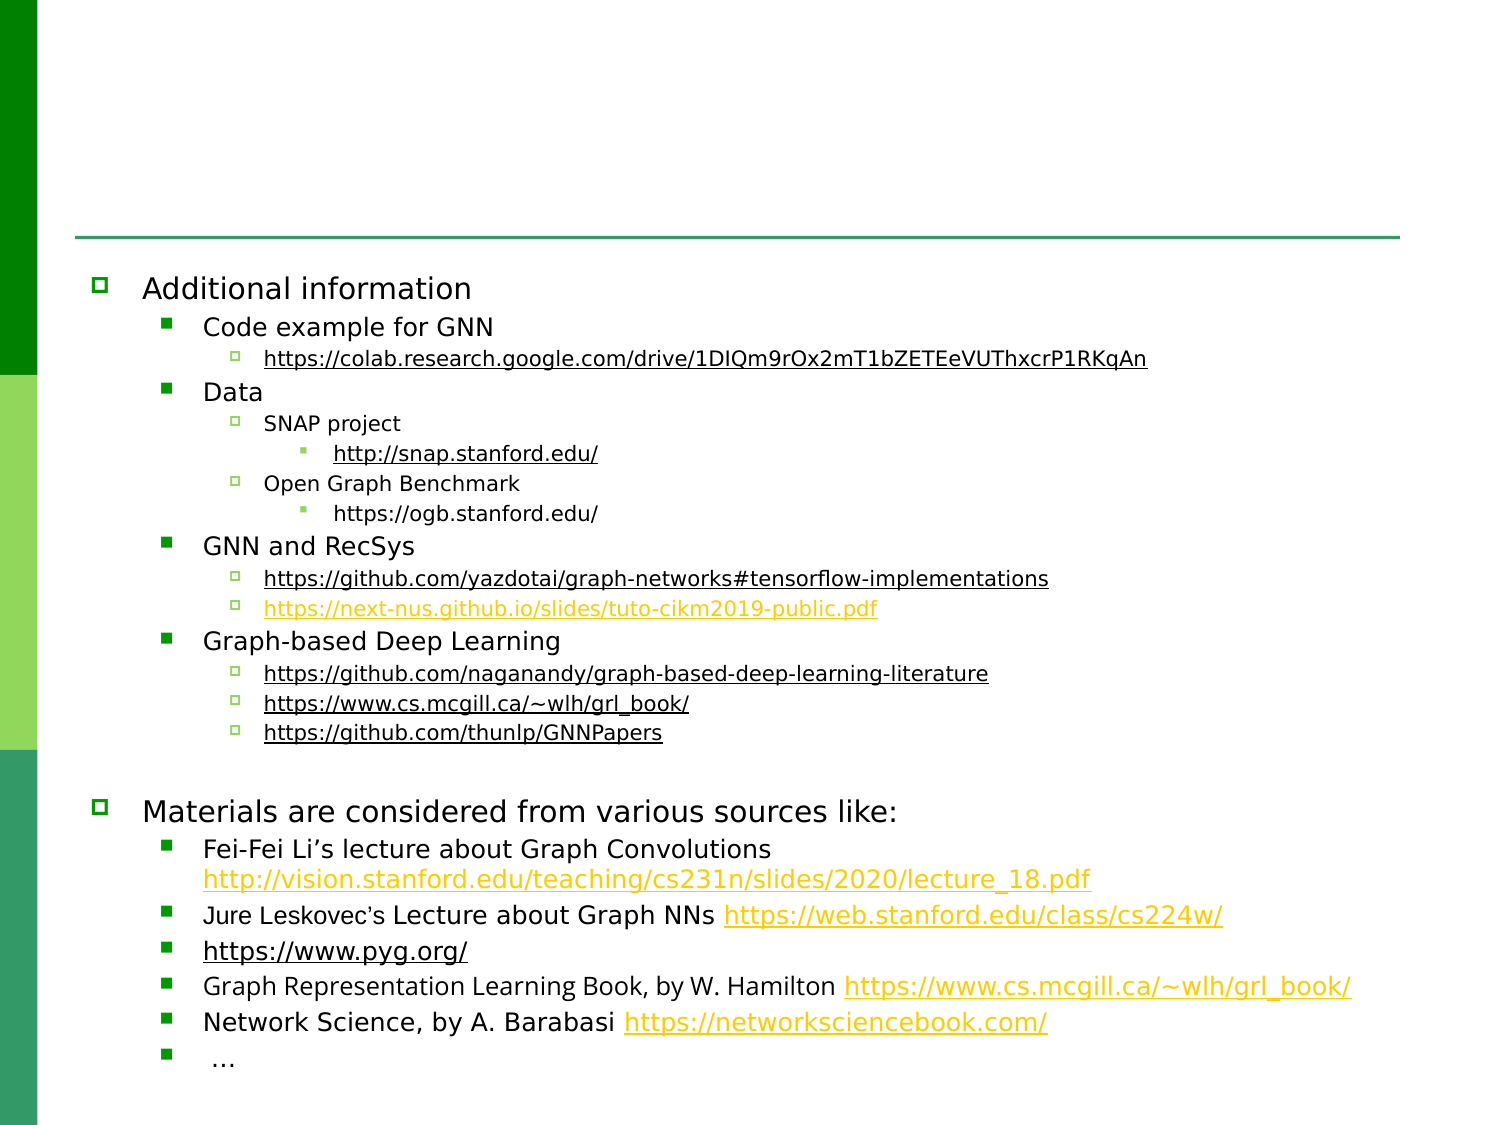

#
Additional information
Code example for GNN
https://colab.research.google.com/drive/1DIQm9rOx2mT1bZETEeVUThxcrP1RKqAn
Data
SNAP project
http://snap.stanford.edu/
Open Graph Benchmark
https://ogb.stanford.edu/
GNN and RecSys
https://github.com/yazdotai/graph-networks#tensorflow-implementations
https://next-nus.github.io/slides/tuto-cikm2019-public.pdf
Graph-based Deep Learning
https://github.com/naganandy/graph-based-deep-learning-literature
https://www.cs.mcgill.ca/~wlh/grl_book/
https://github.com/thunlp/GNNPapers

Materials are considered from various sources like:
Fei-Fei Li’s lecture about Graph Convolutions http://vision.stanford.edu/teaching/cs231n/slides/2020/lecture_18.pdf
Jure Leskovec’s Lecture about Graph NNs https://web.stanford.edu/class/cs224w/
https://www.pyg.org/
Graph Representation Learning Book, by W. Hamilton https://www.cs.mcgill.ca/~wlh/grl_book/
Network Science, by A. Barabasi https://networksciencebook.com/
 …